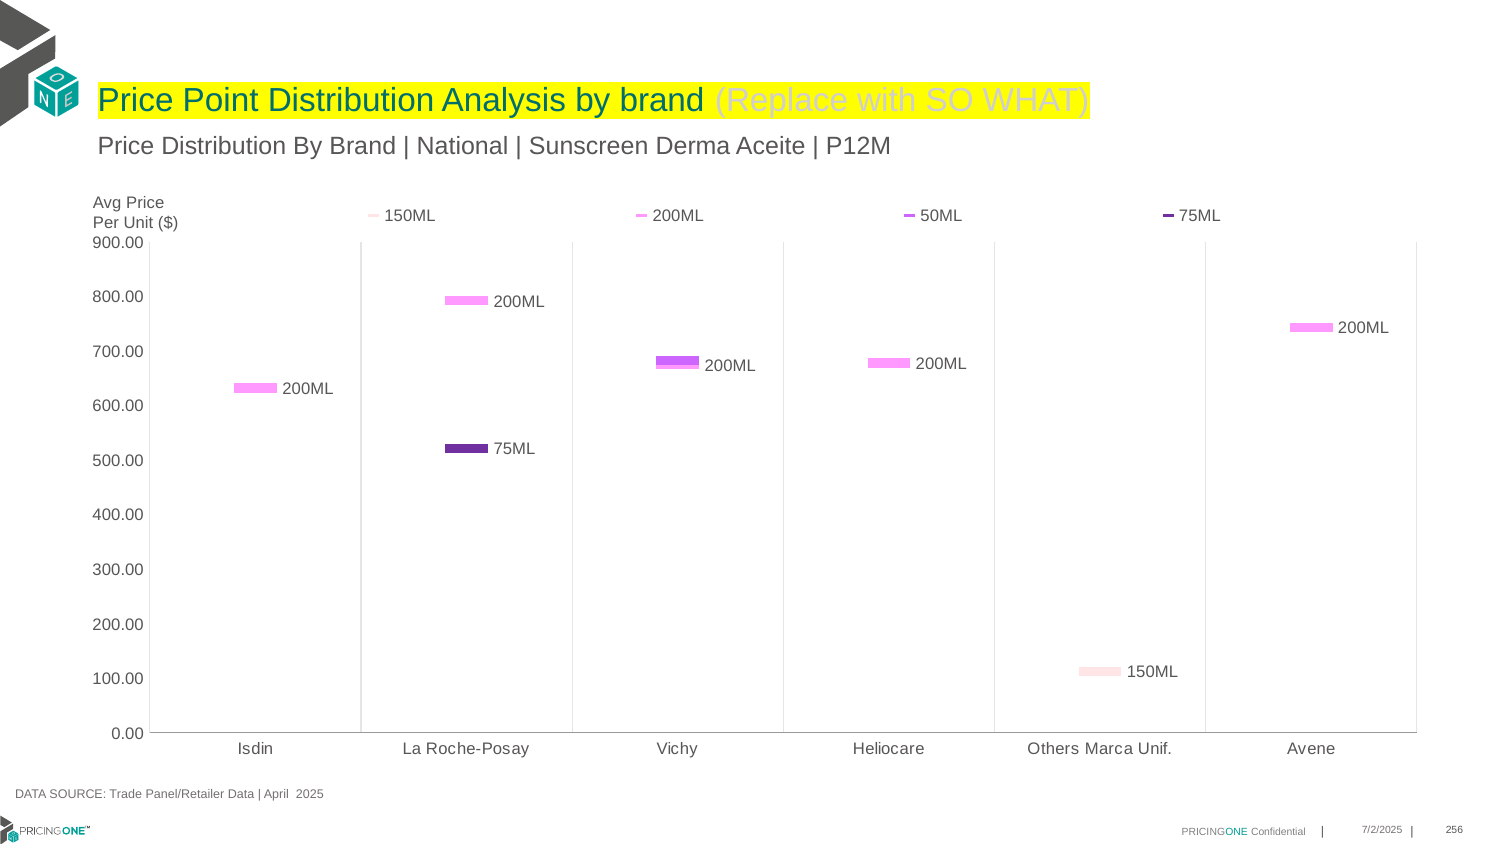

# Price Point Distribution Analysis by brand (Replace with SO WHAT)
Price Distribution By Brand | National | Sunscreen Derma Aceite | P12M

### Chart

| Category | 150ML | 200ML | 50ML | 75ML |
|---|---|---|---|---|
| Isdin | None | 632.4877 | None | None |
| La Roche-Posay | None | 792.0572 | None | 521.7488 |
| Vichy | None | 674.817 | 682.8125 | None |
| Heliocare | None | 678.1587 | None | None |
| Others Marca Unif. | 111.8715 | None | None | None |
| Avene | None | 743.0319 | None | None |
Avg Price
Per Unit ($)
DATA SOURCE: Trade Panel/Retailer Data | April  2025
7/2/2025
256